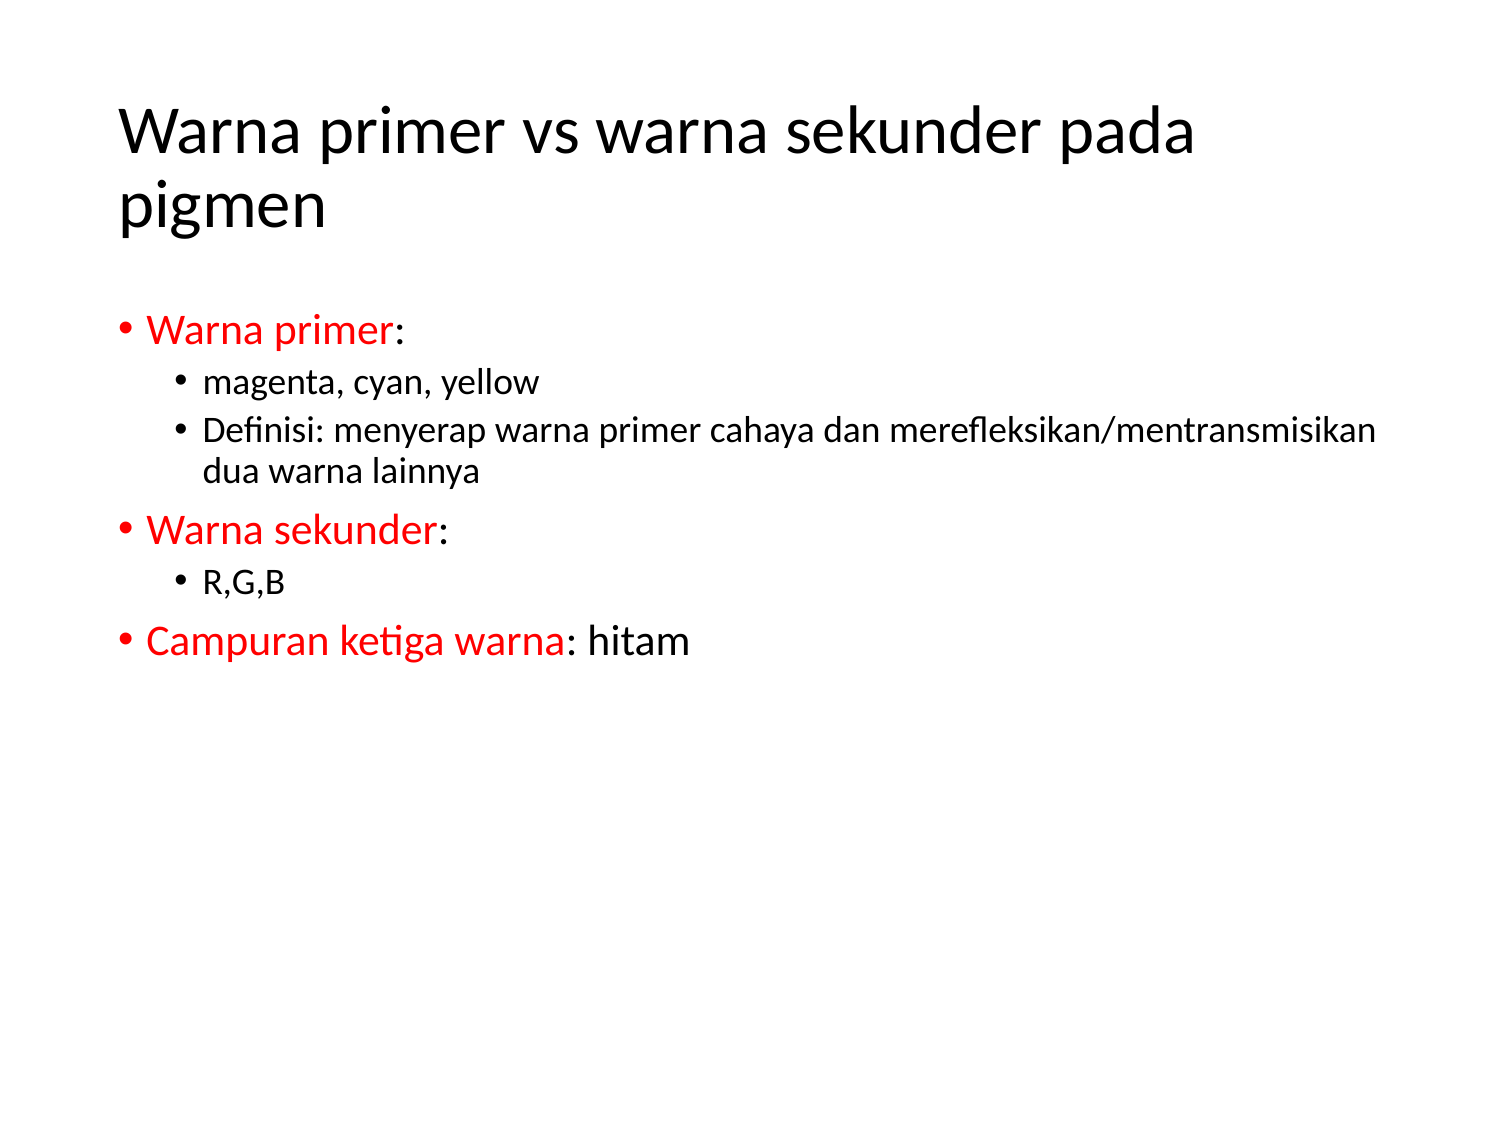

# Warna primer vs warna sekunder pada pigmen
Warna primer:
magenta, cyan, yellow
Definisi: menyerap warna primer cahaya dan merefleksikan/mentransmisikan dua warna lainnya
Warna sekunder:
R,G,B
Campuran ketiga warna: hitam